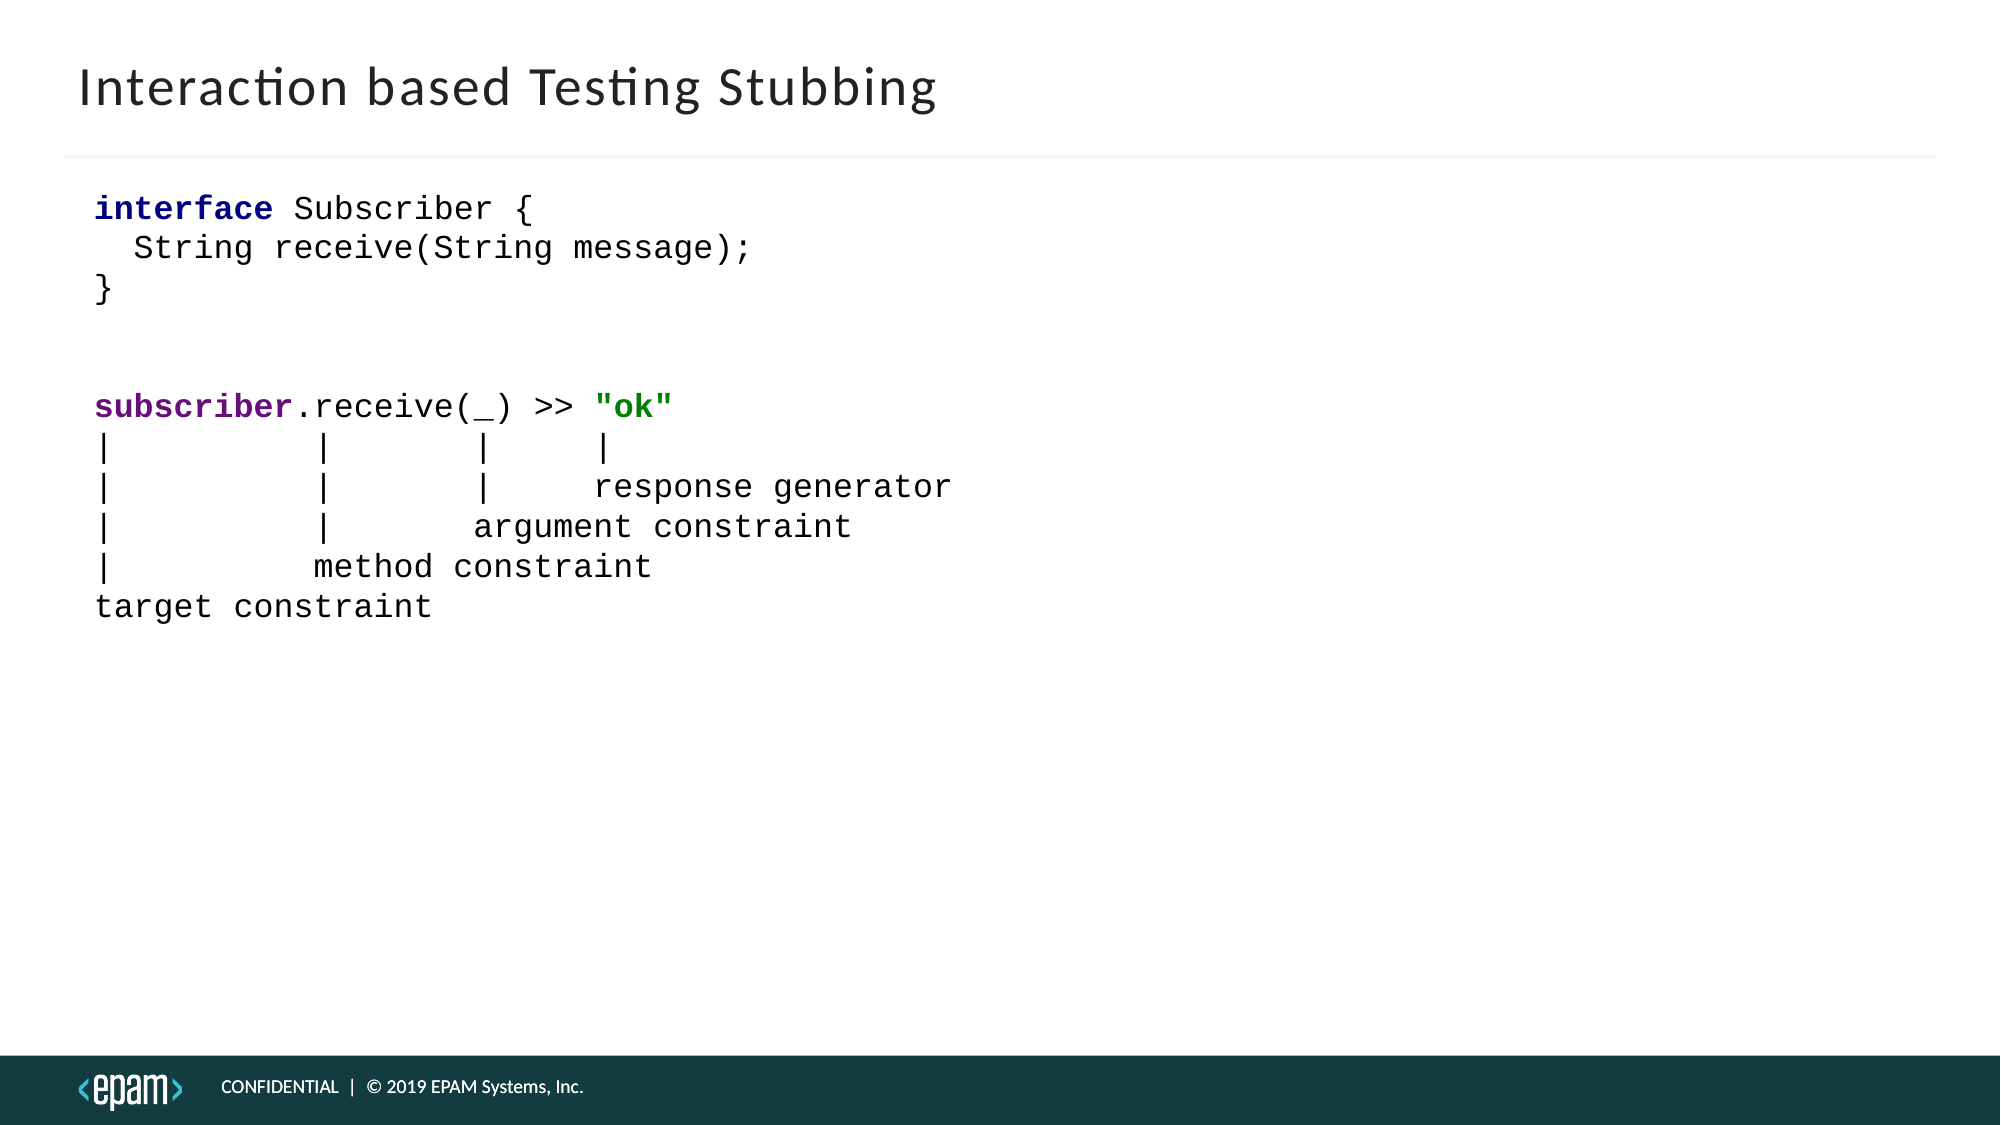

# Interaction based Testing Stubbing
interface Subscriber {
  String receive(String message);
}
subscriber.receive(_) >> "ok"
|          |       |     |
|          |       |     response generator
|          |       argument constraint
|          method constraint
target constraint
CONFIDENTIAL  |  © 2019 EPAM Systems, Inc.